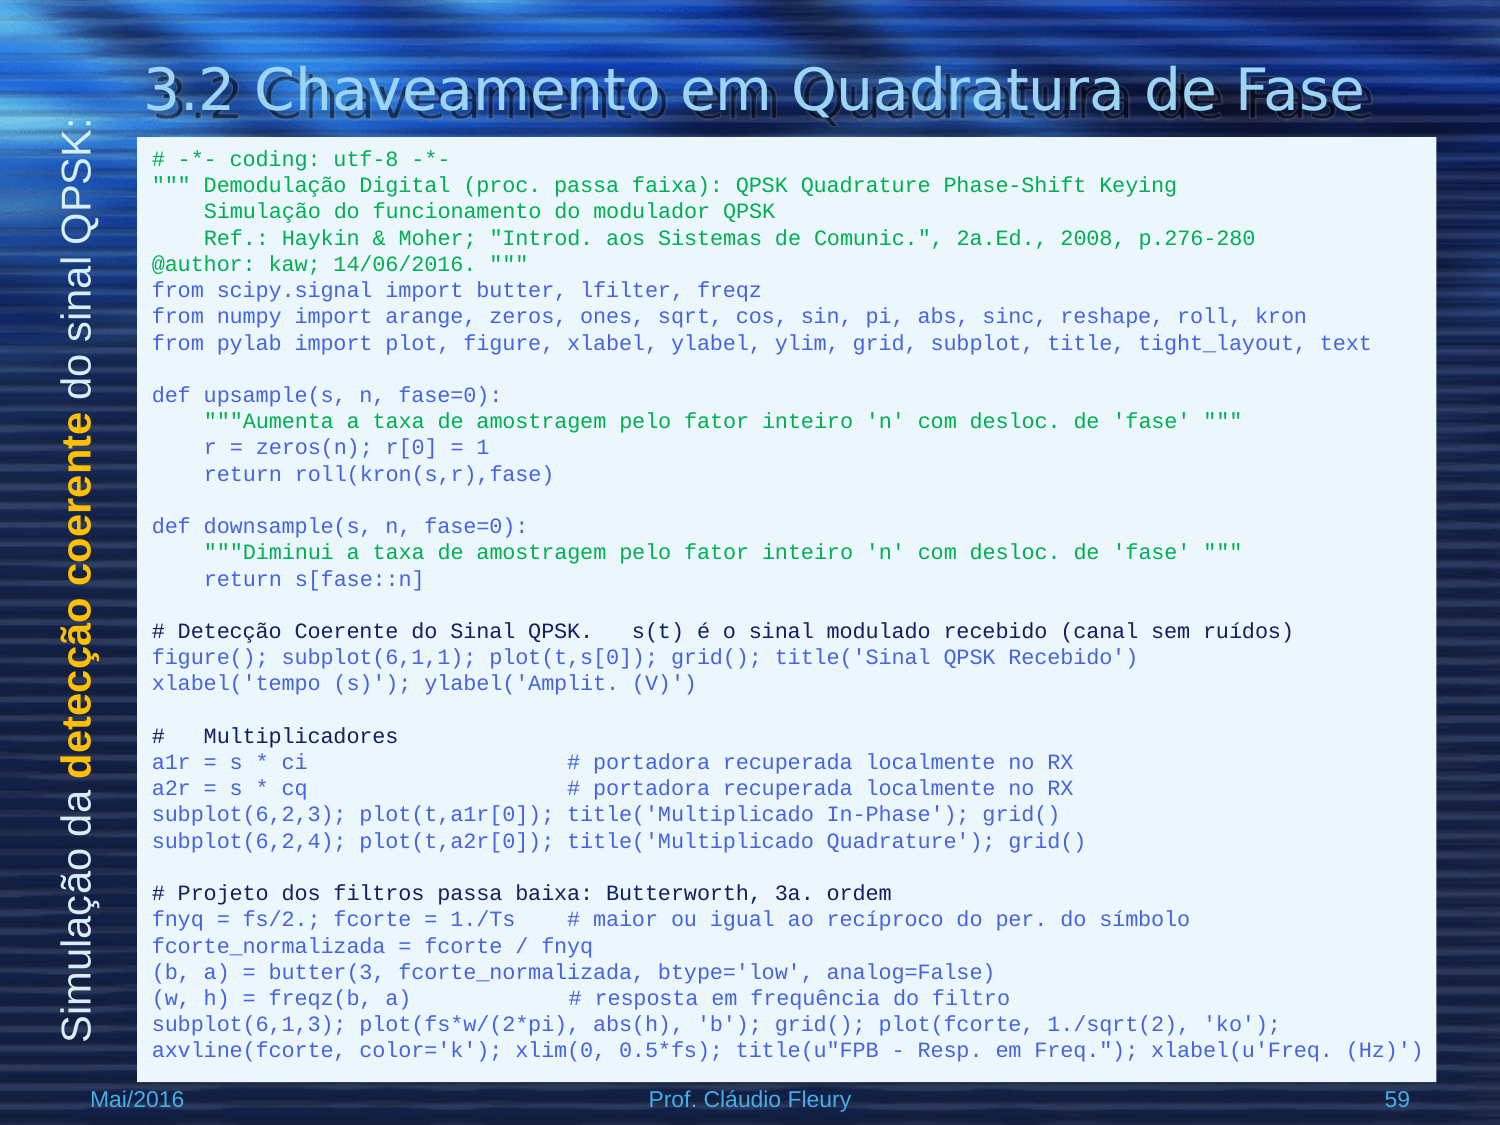

# 3.2 Chaveamento em Quadratura de Fase
# -*- coding: utf-8 -*-
""" Demodulação Digital (proc. passa faixa): QPSK Quadrature Phase-Shift Keying
    Simulação do funcionamento do modulador QPSK
    Ref.: Haykin & Moher; "Introd. aos Sistemas de Comunic.", 2a.Ed., 2008, p.276-280
@author: kaw; 14/06/2016. """
from scipy.signal import butter, lfilter, freqz
from numpy import arange, zeros, ones, sqrt, cos, sin, pi, abs, sinc, reshape, roll, kron
from pylab import plot, figure, xlabel, ylabel, ylim, grid, subplot, title, tight_layout, text

def upsample(s, n, fase=0):
    """Aumenta a taxa de amostragem pelo fator inteiro 'n' com desloc. de 'fase' """
    r = zeros(n); r[0] = 1
    return roll(kron(s,r),fase)

def downsample(s, n, fase=0):
    """Diminui a taxa de amostragem pelo fator inteiro 'n' com desloc. de 'fase' """
    return s[fase::n]

# Detecção Coerente do Sinal QPSK.   s(t) é o sinal modulado recebido (canal sem ruídos)
figure(); subplot(6,1,1); plot(t,s[0]); grid(); title('Sinal QPSK Recebido')
xlabel('tempo (s)'); ylabel('Amplit. (V)')

#   Multiplicadores
a1r = s * ci                    # portadora recuperada localmente no RX
a2r = s * cq                    # portadora recuperada localmente no RX
subplot(6,2,3); plot(t,a1r[0]); title('Multiplicado In-Phase'); grid()
subplot(6,2,4); plot(t,a2r[0]); title('Multiplicado Quadrature'); grid()

# Projeto dos filtros passa baixa: Butterworth, 3a. ordem
fnyq = fs/2.; fcorte = 1./Ts    # maior ou igual ao recíproco do per. do símbolo
fcorte_normalizada = fcorte / fnyq
(b, a) = butter(3, fcorte_normalizada, btype='low', analog=False)
(w, h) = freqz(b, a)	         # resposta em frequência do filtro
subplot(6,1,3); plot(fs*w/(2*pi), abs(h), 'b'); grid(); plot(fcorte, 1./sqrt(2), 'ko');
axvline(fcorte, color='k'); xlim(0, 0.5*fs); title(u"FPB - Resp. em Freq."); xlabel(u'Freq. (Hz)')
Simulação da detecção coerente do sinal QPSK:
Mai/2016
Prof. Cláudio Fleury
59